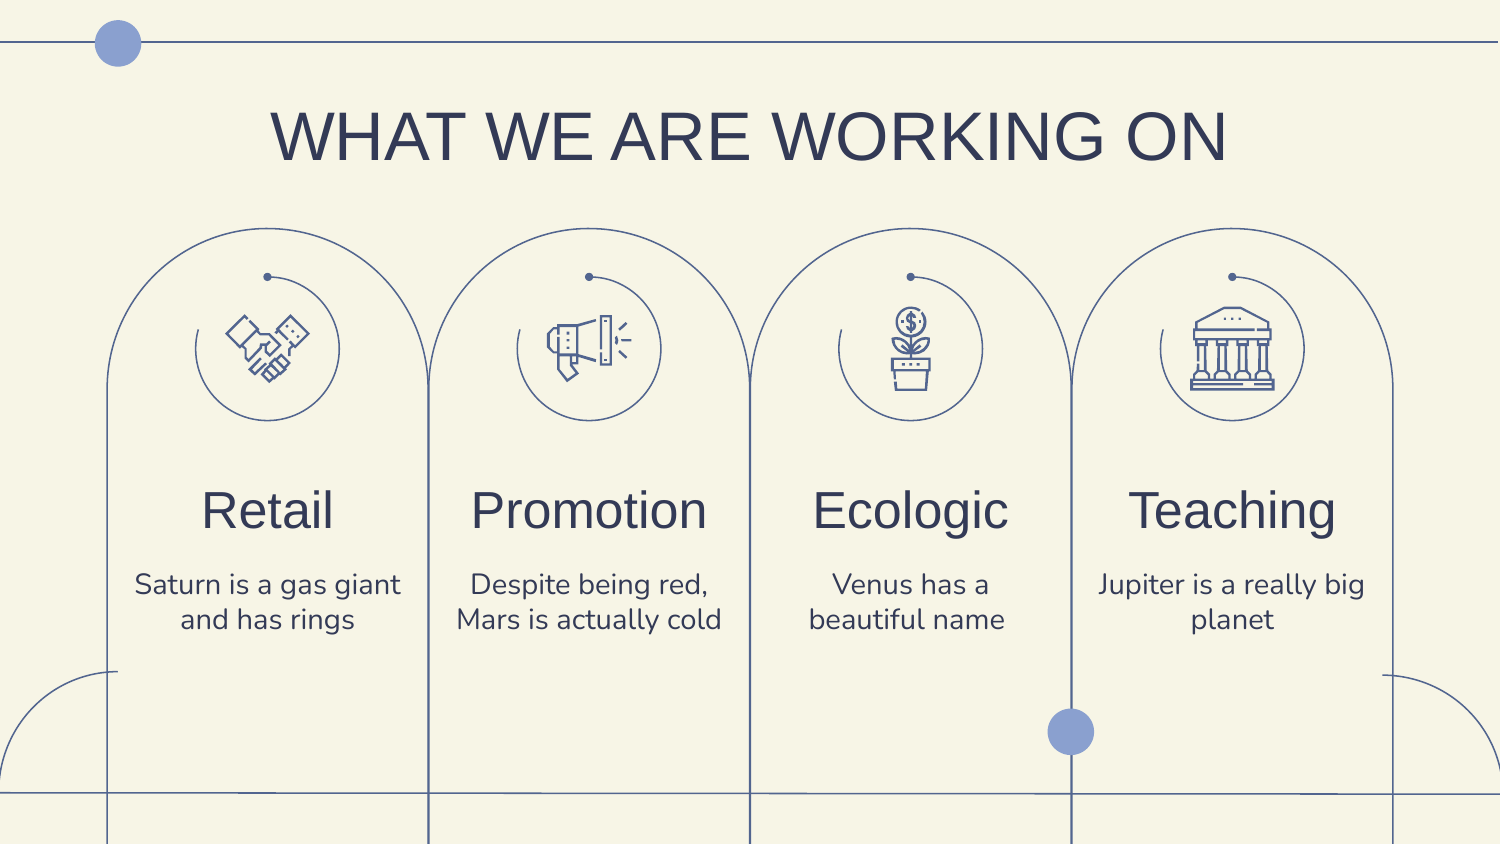

WHAT WE ARE WORKING ON

# Retail
Ecologic
Teaching
Promotion
Saturn is a gas giant and has rings
Venus has a beautiful name
Jupiter is a really big planet
Despite being red, Mars is actually cold